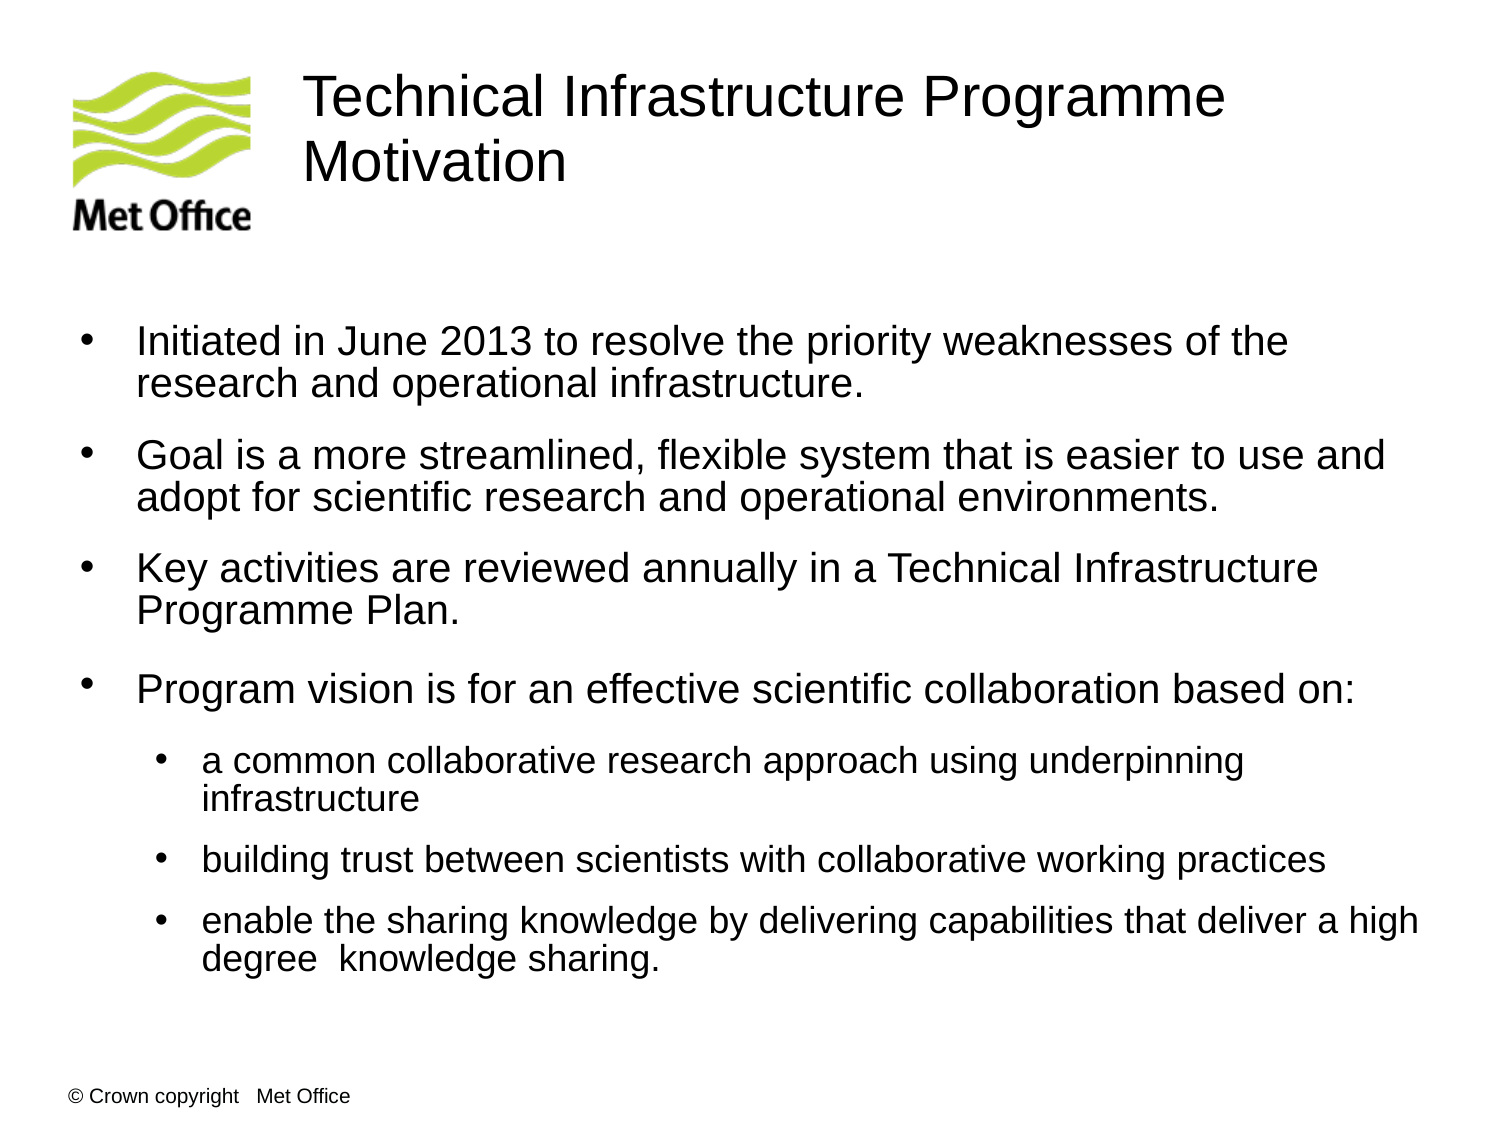

# Technical Infrastructure Programme  Motivation
Initiated in June 2013 to resolve the priority weaknesses of the research and operational infrastructure.
Goal is a more streamlined, flexible system that is easier to use and adopt for scientific research and operational environments.
Key activities are reviewed annually in a Technical Infrastructure Programme Plan.
Program vision is for an effective scientific collaboration based on:
a common collaborative research approach using underpinning infrastructure
building trust between scientists with collaborative working practices
enable the sharing knowledge by delivering capabilities that deliver a high degree  knowledge sharing.
© Crown copyright   Met Office